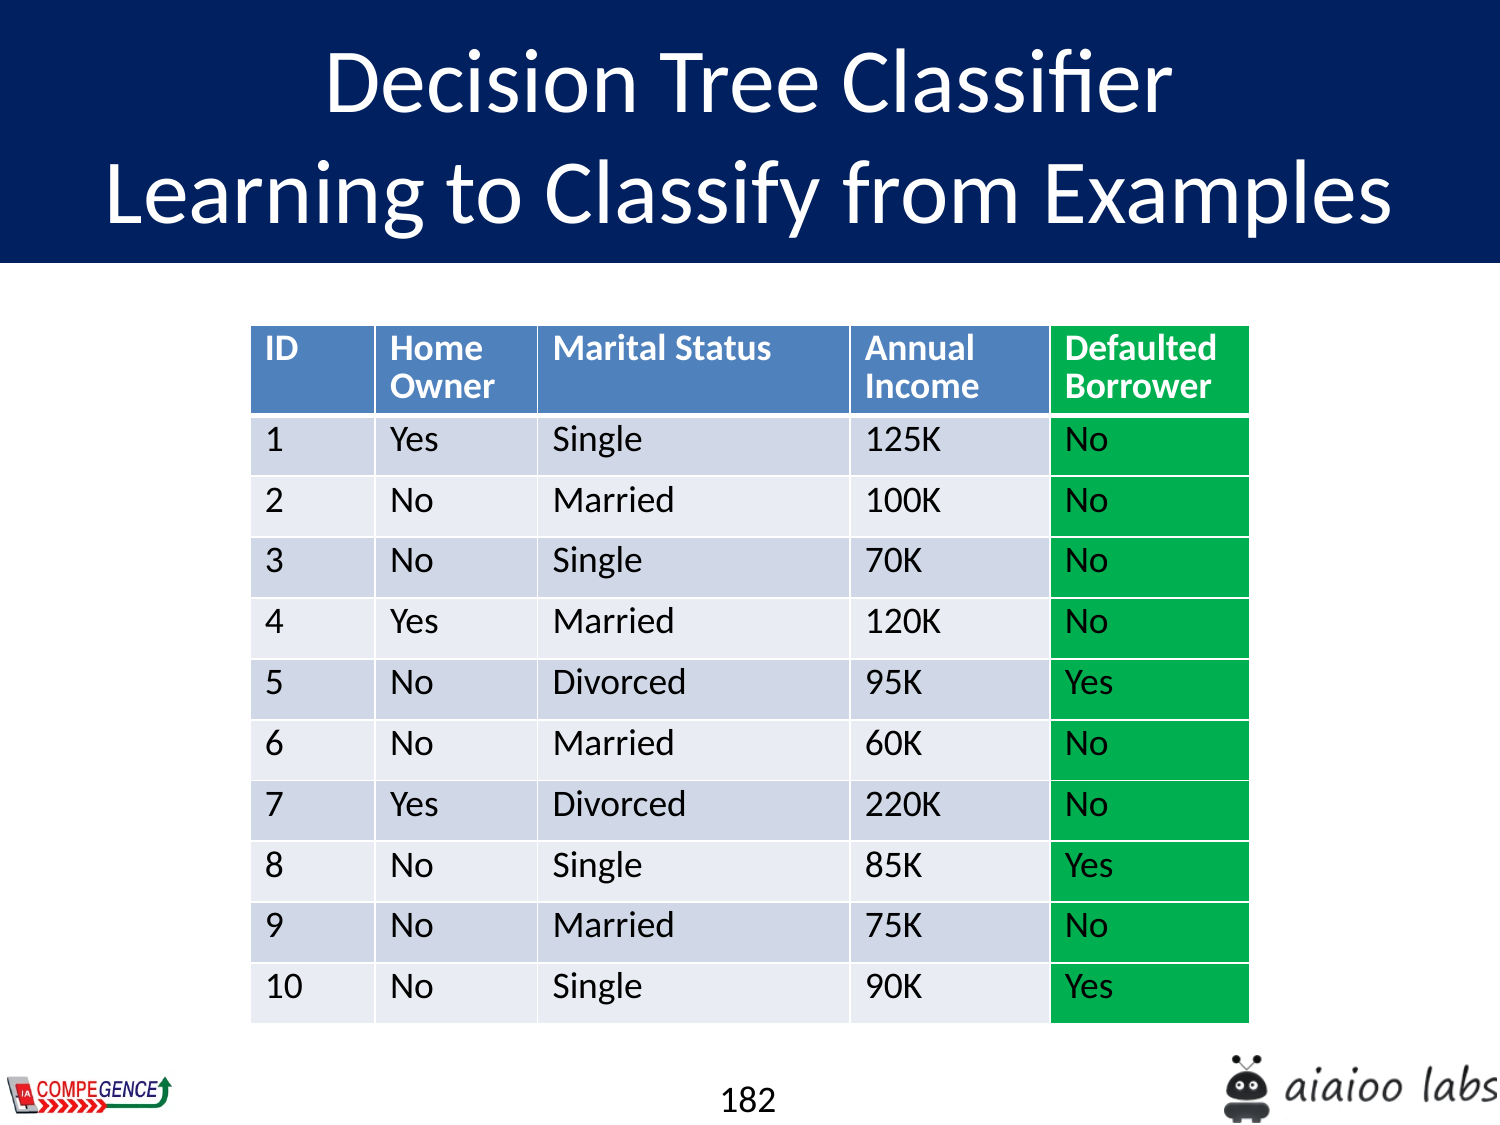

Decision Tree Classifier
Learning to Classify from Examples
| ID | Home Owner | Marital Status | Annual Income | Defaulted Borrower |
| --- | --- | --- | --- | --- |
| 1 | Yes | Single | 125K | No |
| 2 | No | Married | 100K | No |
| 3 | No | Single | 70K | No |
| 4 | Yes | Married | 120K | No |
| 5 | No | Divorced | 95K | Yes |
| 6 | No | Married | 60K | No |
| 7 | Yes | Divorced | 220K | No |
| 8 | No | Single | 85K | Yes |
| 9 | No | Married | 75K | No |
| 10 | No | Single | 90K | Yes |